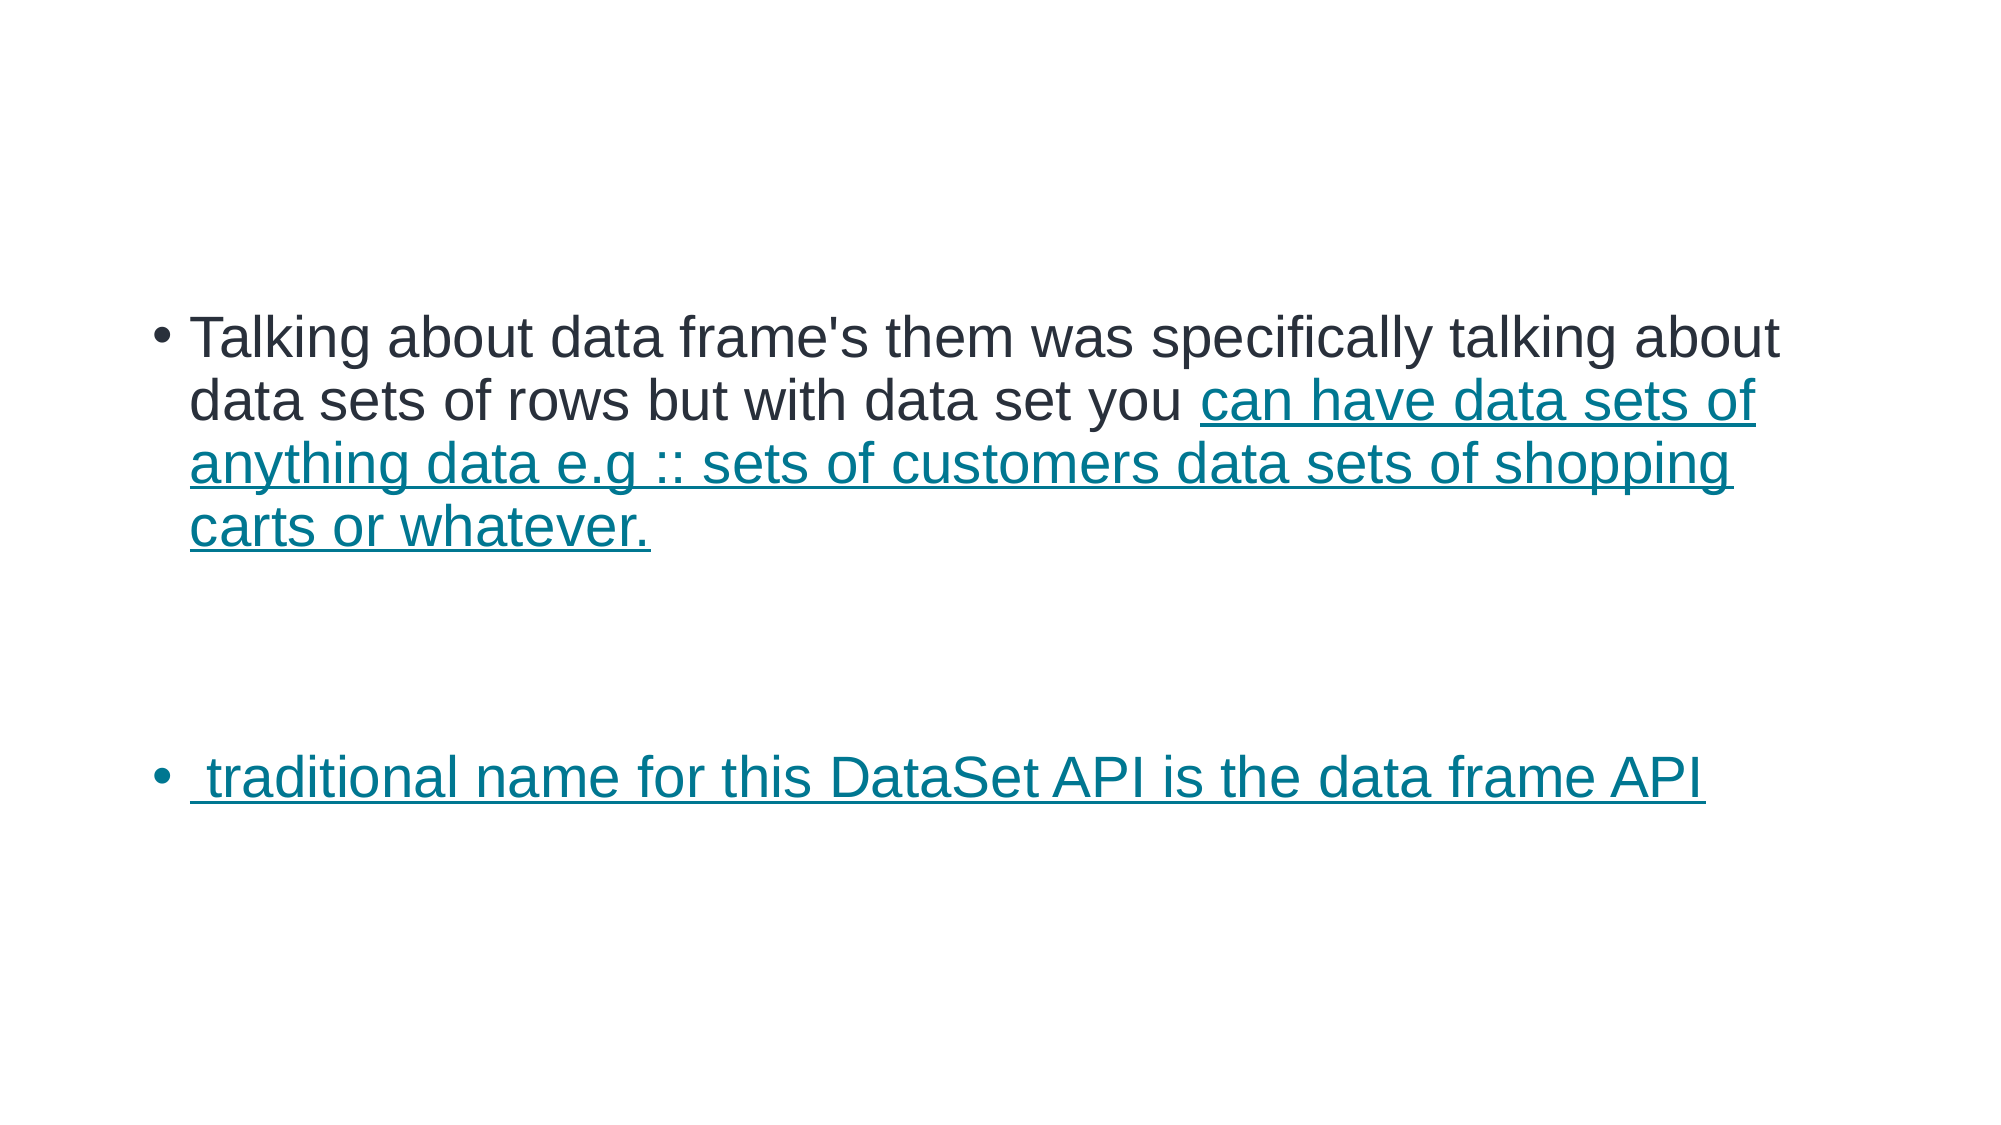

Talking about data frame's them was specifically talking about data sets of rows but with data set you can have data sets of anything data e.g :: sets of customers data sets of shopping carts or whatever.

 traditional name for this DataSet API is the data frame API